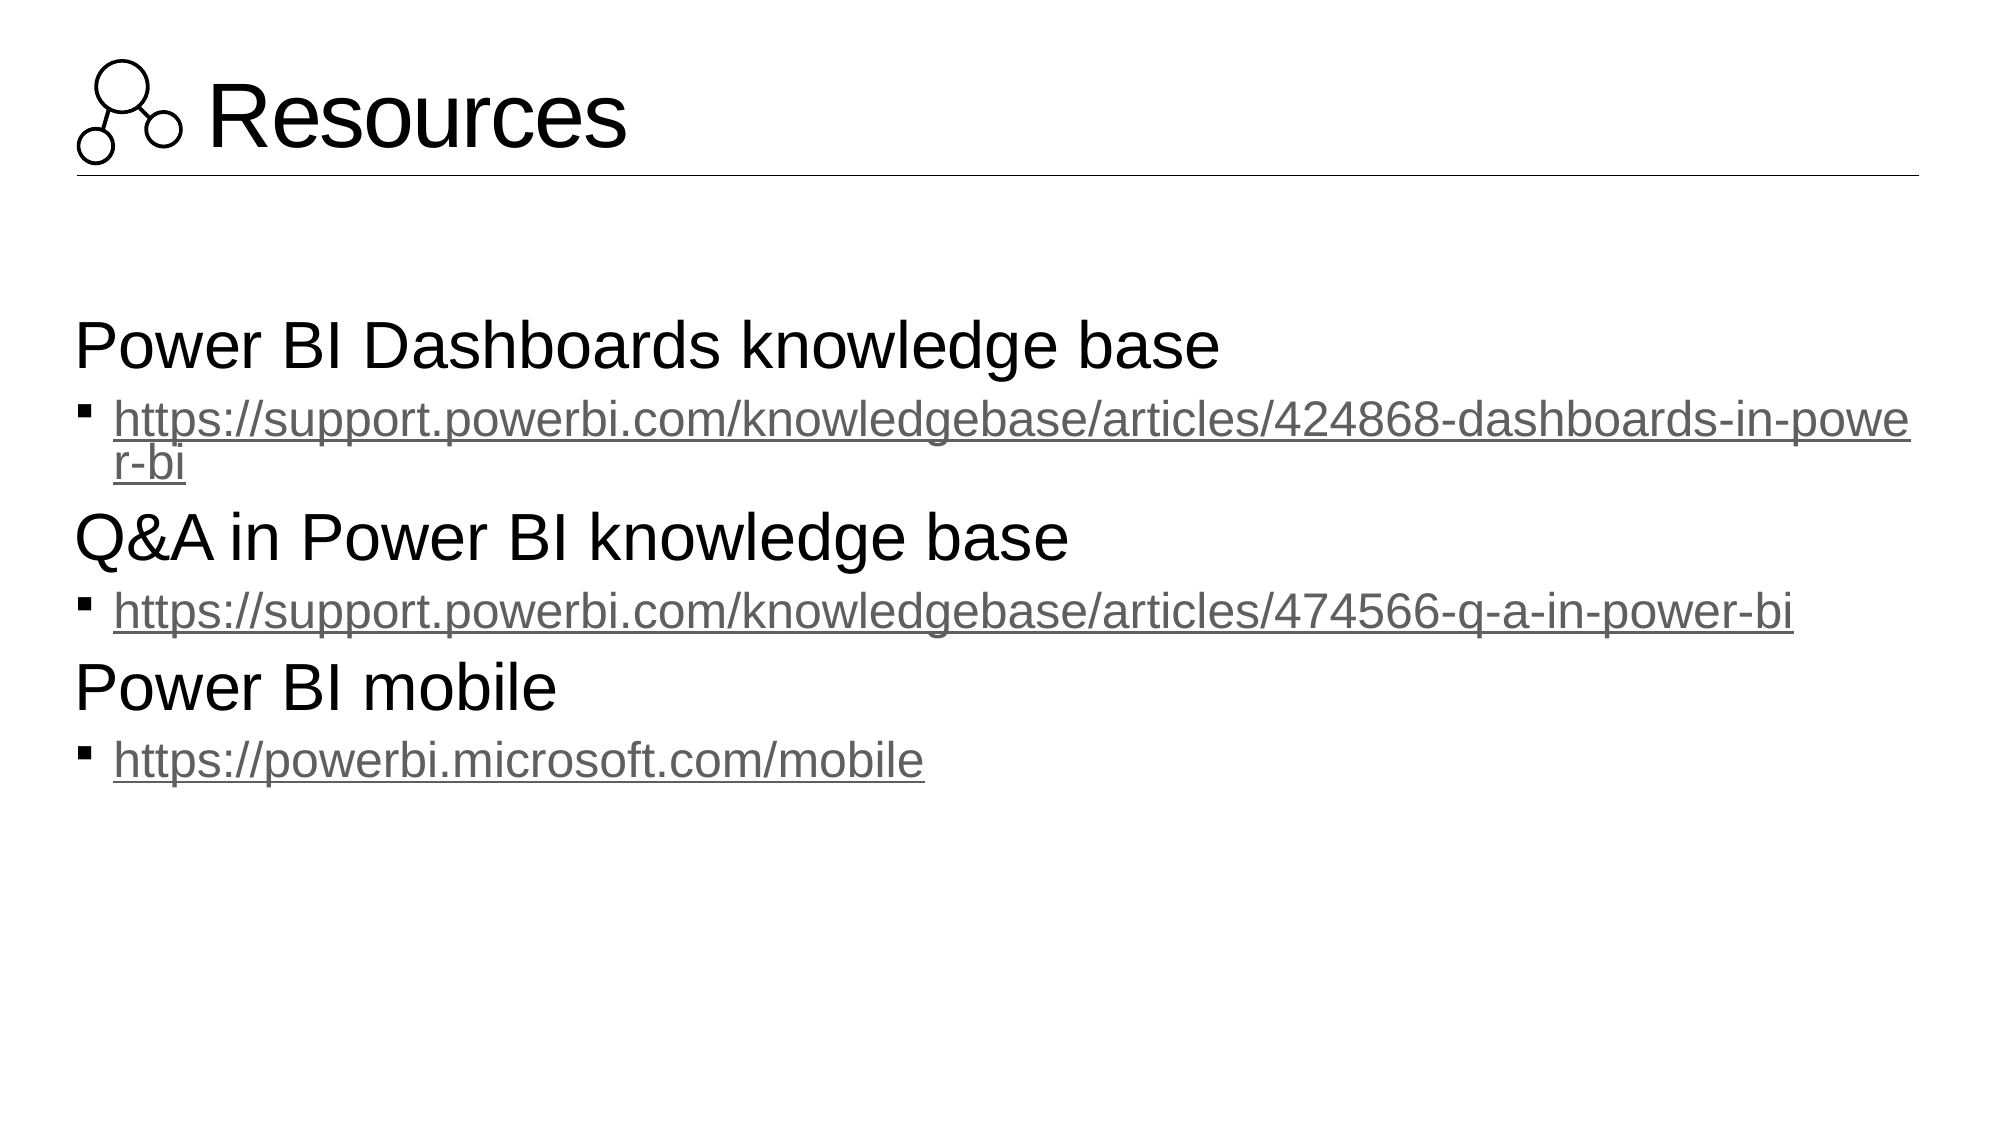

# Resources

Power BI Dashboards knowledge base
https://support.powerbi.com/knowledgebase/articles/424868-dashboards-in-power-bi
Q&A in Power BI knowledge base
https://support.powerbi.com/knowledgebase/articles/474566-q-a-in-power-bi
Power BI mobile
https://powerbi.microsoft.com/mobile